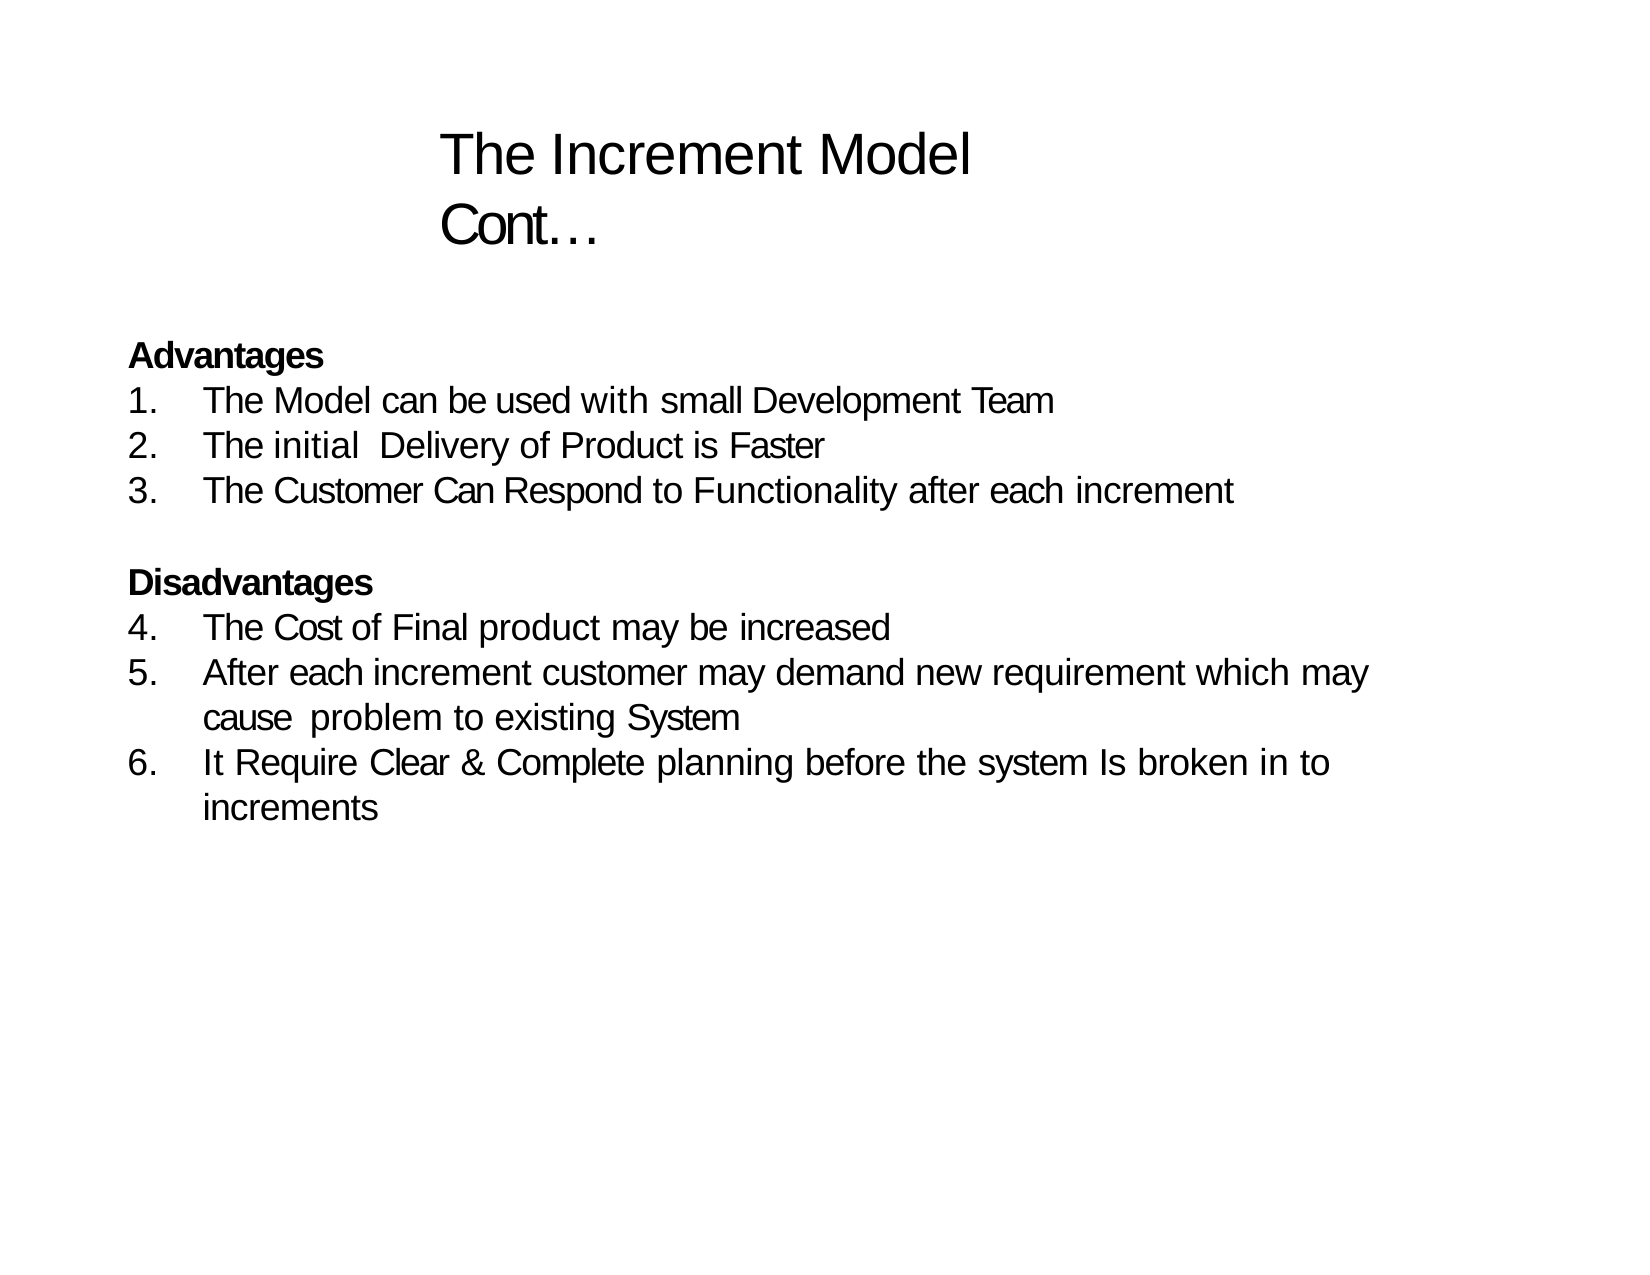

# The Increment Model Cont…
Advantages
The Model can be used with small Development Team
The initial    Delivery of Product is Faster
The Customer Can Respond to Functionality after each increment

Disadvantages
The Cost of Final product may be increased
After each increment customer may demand new requirement which may cause  problem to existing System
It Require Clear & Complete planning before the system Is broken in to increments